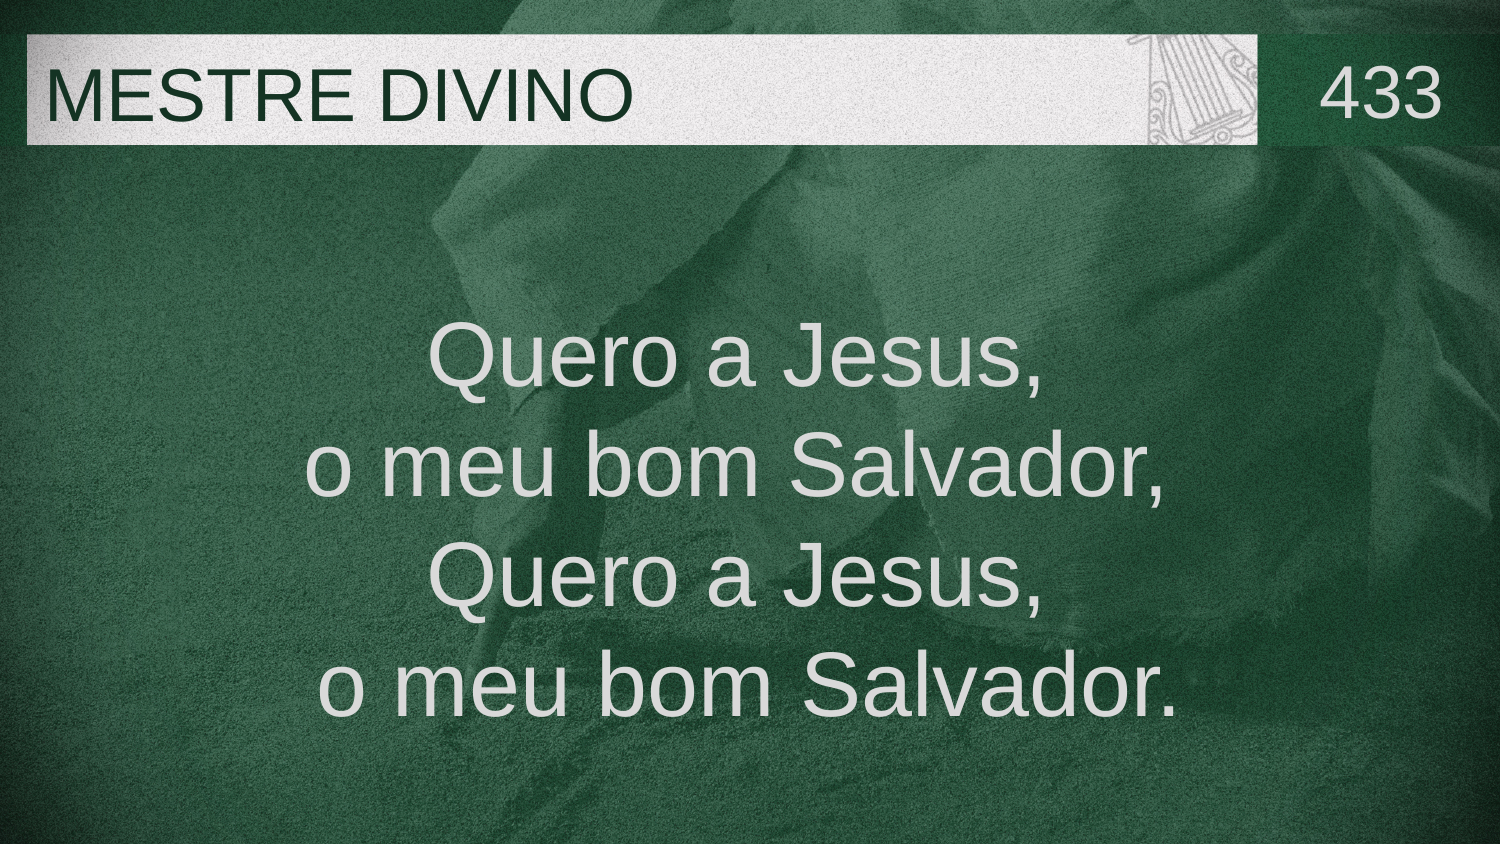

# MESTRE DIVINO
433
Quero a Jesus,
o meu bom Salvador,
Quero a Jesus,
o meu bom Salvador.